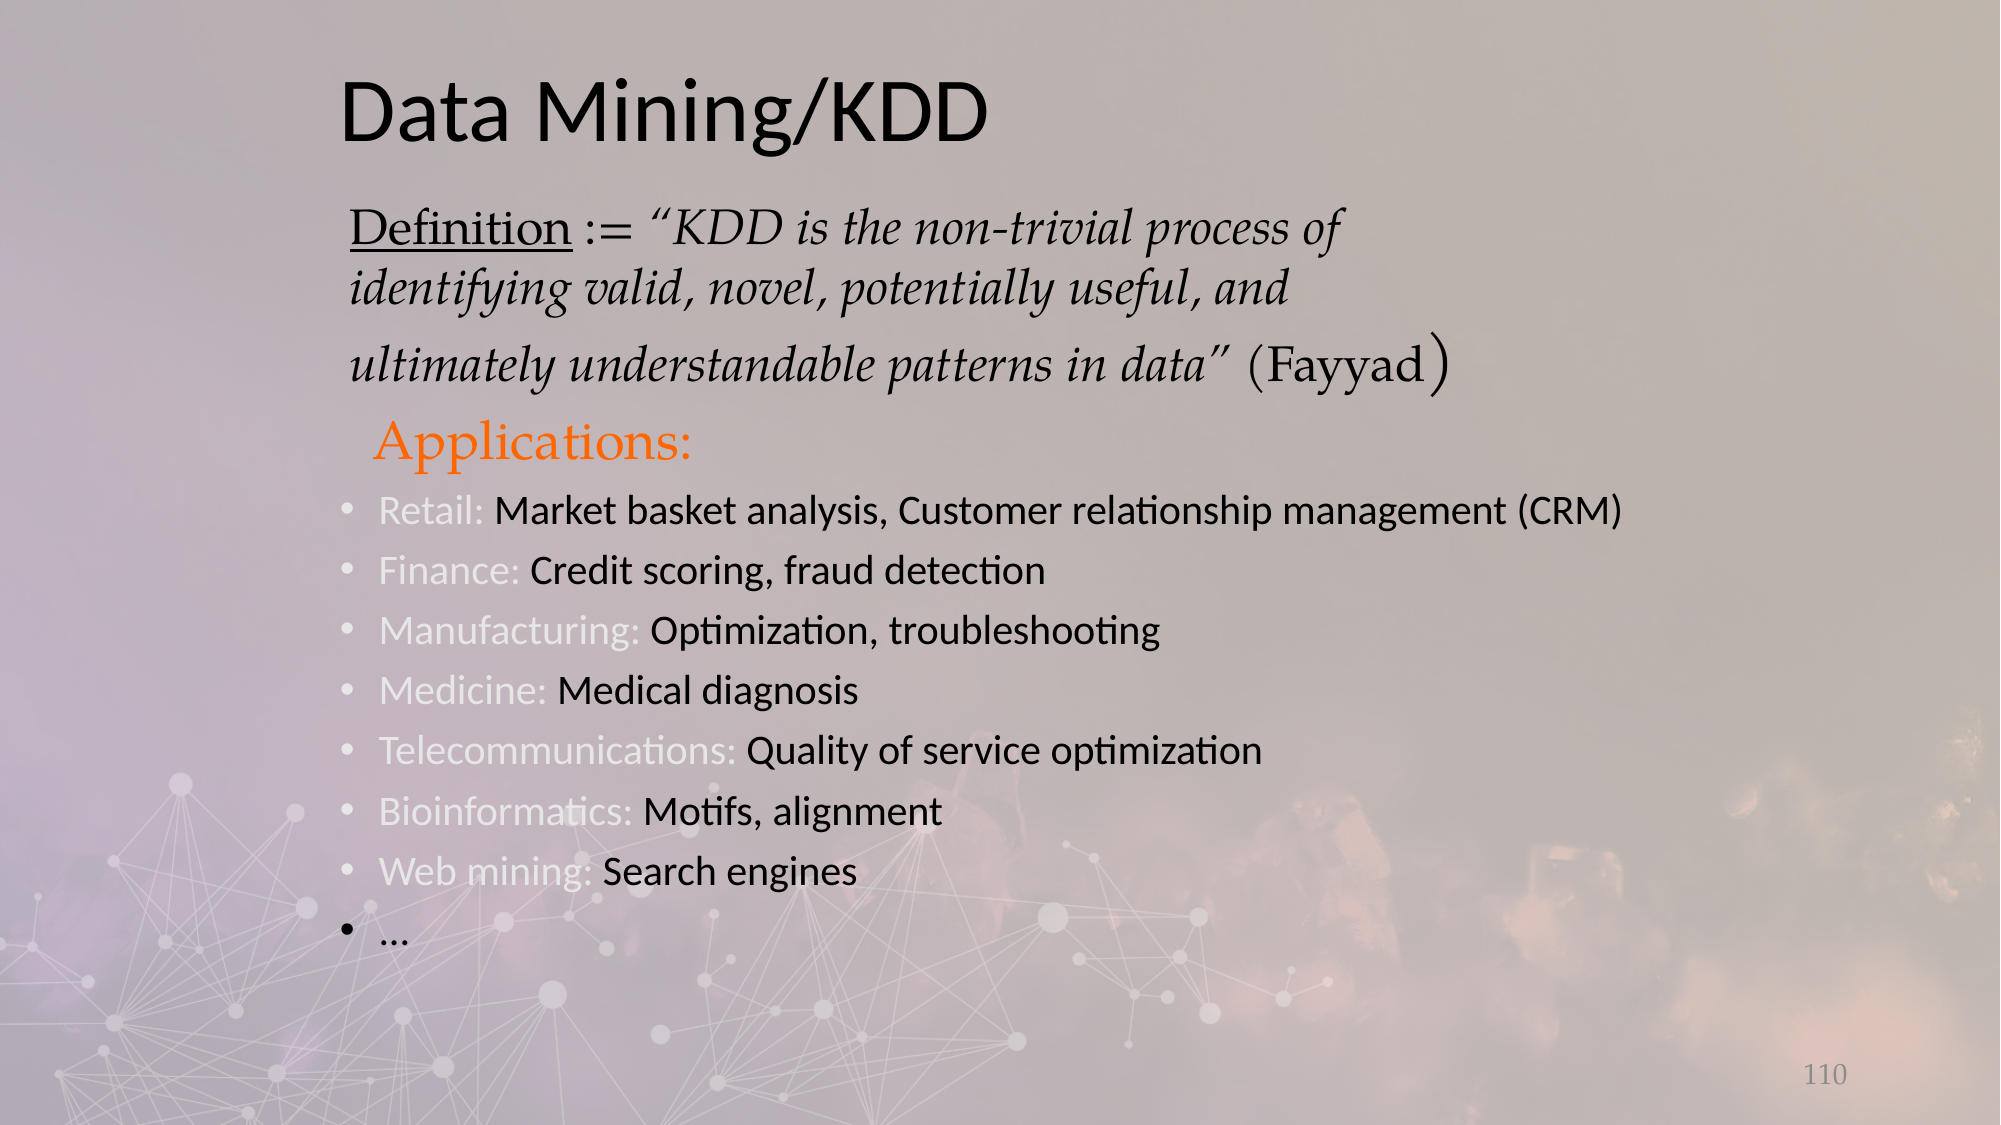

# Data Mining/KDD
Definition := “KDD is the non-trivial process of
identifying valid, novel, potentially useful, and
ultimately understandable patterns in data” (Fayyad)
Applications:
Retail: Market basket analysis, Customer relationship management (CRM)
Finance: Credit scoring, fraud detection
Manufacturing: Optimization, troubleshooting
Medicine: Medical diagnosis
Telecommunications: Quality of service optimization
Bioinformatics: Motifs, alignment
Web mining: Search engines
...
110